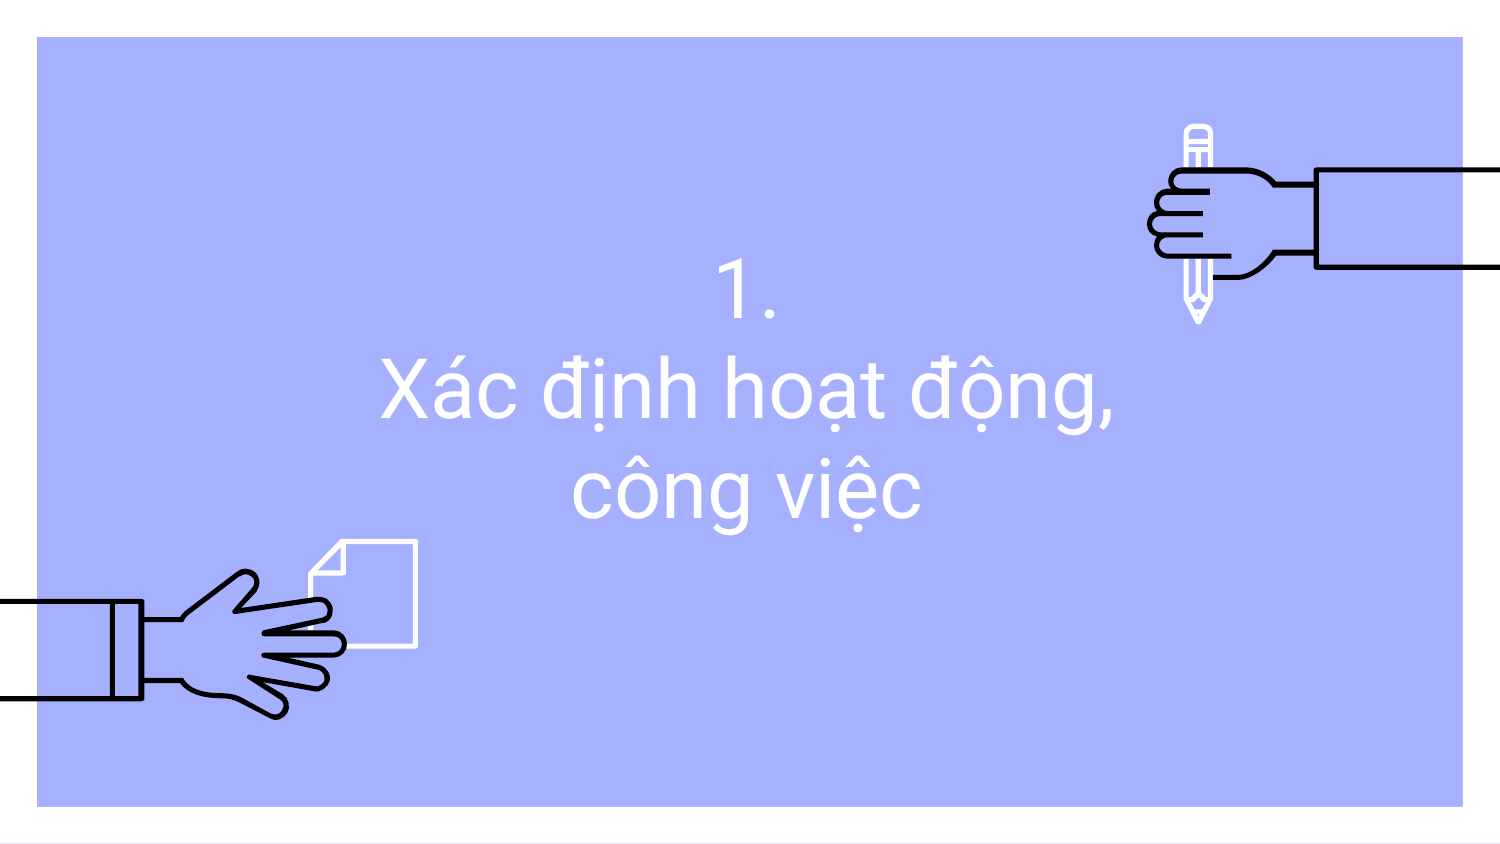

# 1.
Xác định hoạt động, công việc